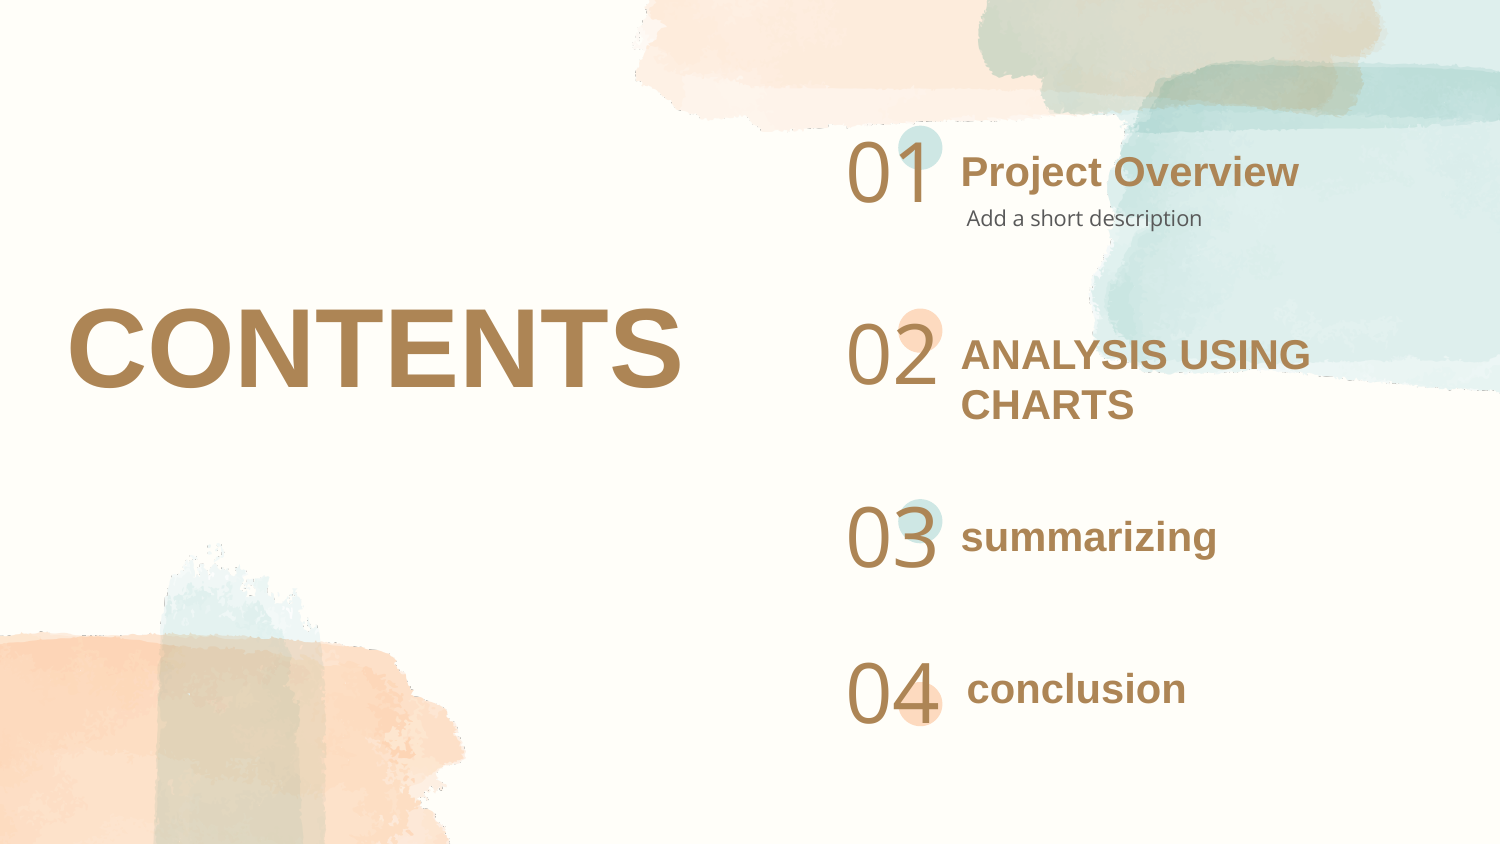

01

Project Overview
Add a short description
CONTENTS
02

ANALYSIS USING CHARTS
03

summarizing
04
conclusion